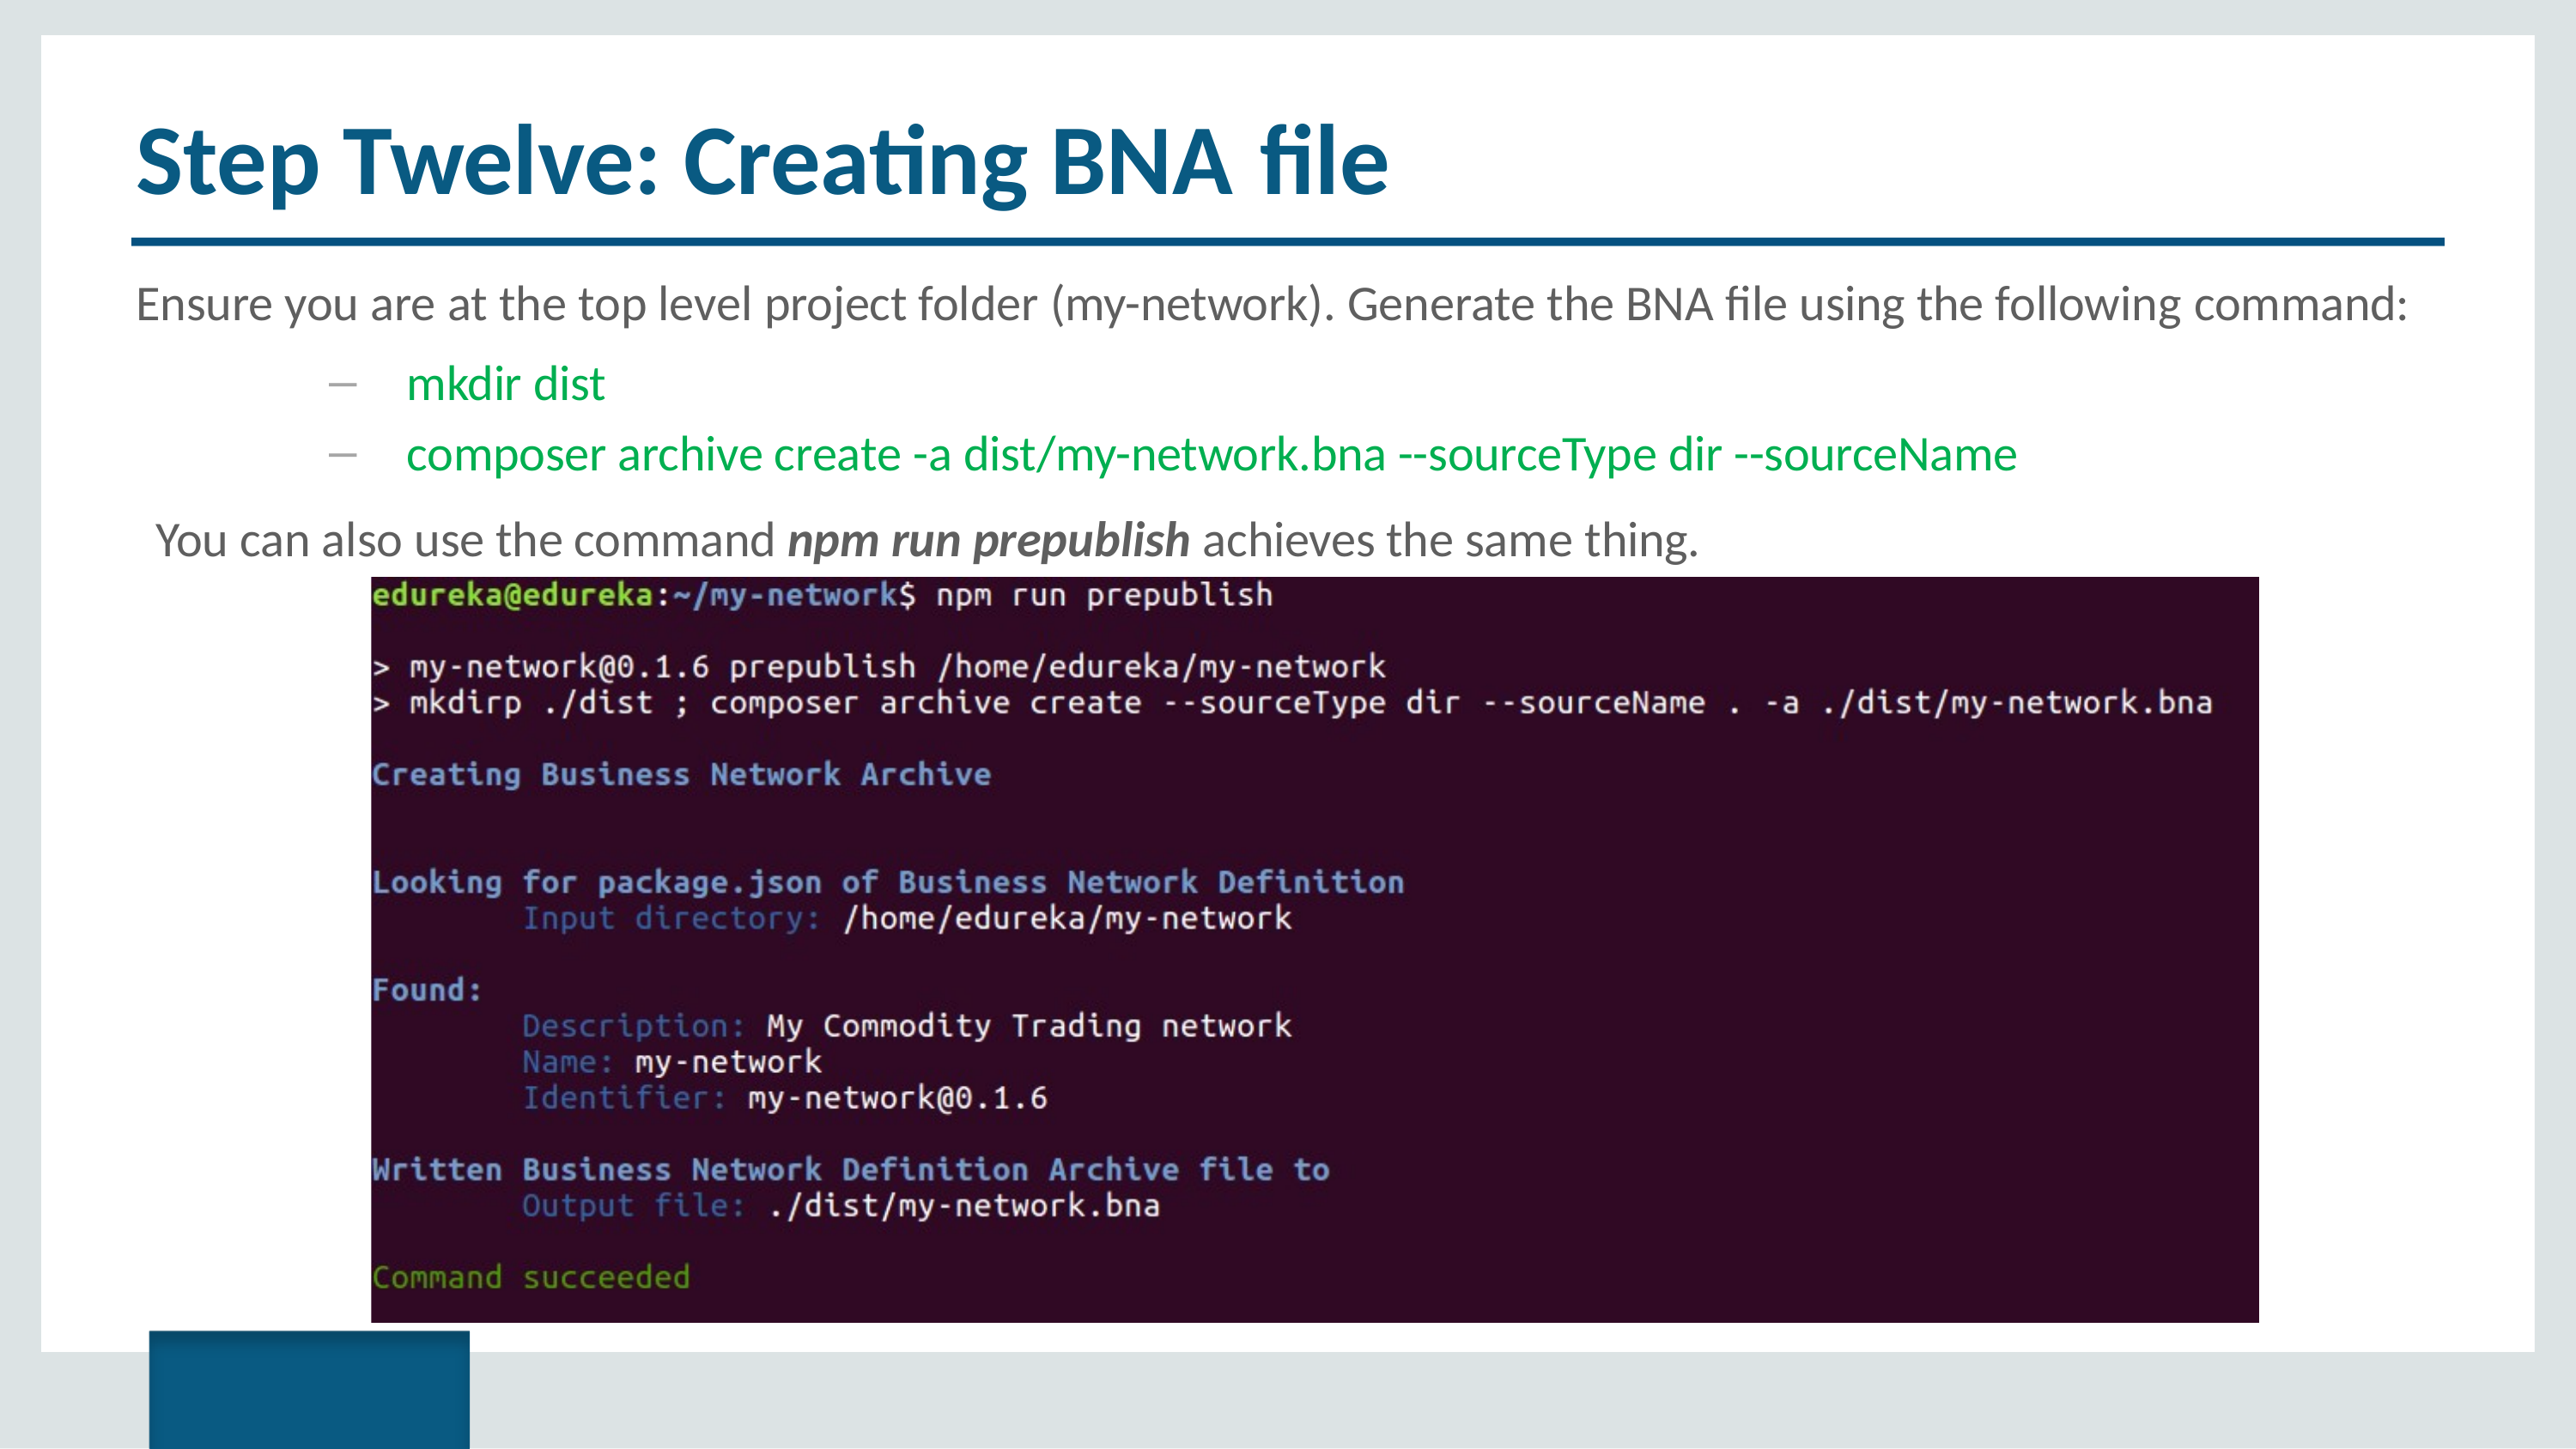

# Step Twelve: Creating BNA file

Ensure you are at the top level project folder (my-network). Generate the BNA file using the following command:
mkdir dist
composer archive create -a dist/my-network.bna --sourceType dir --sourceName
You can also use the command npm run prepublish achieves the same thing.

Copyright © 2017, edureka and/or its affiliates. All rights reserved.